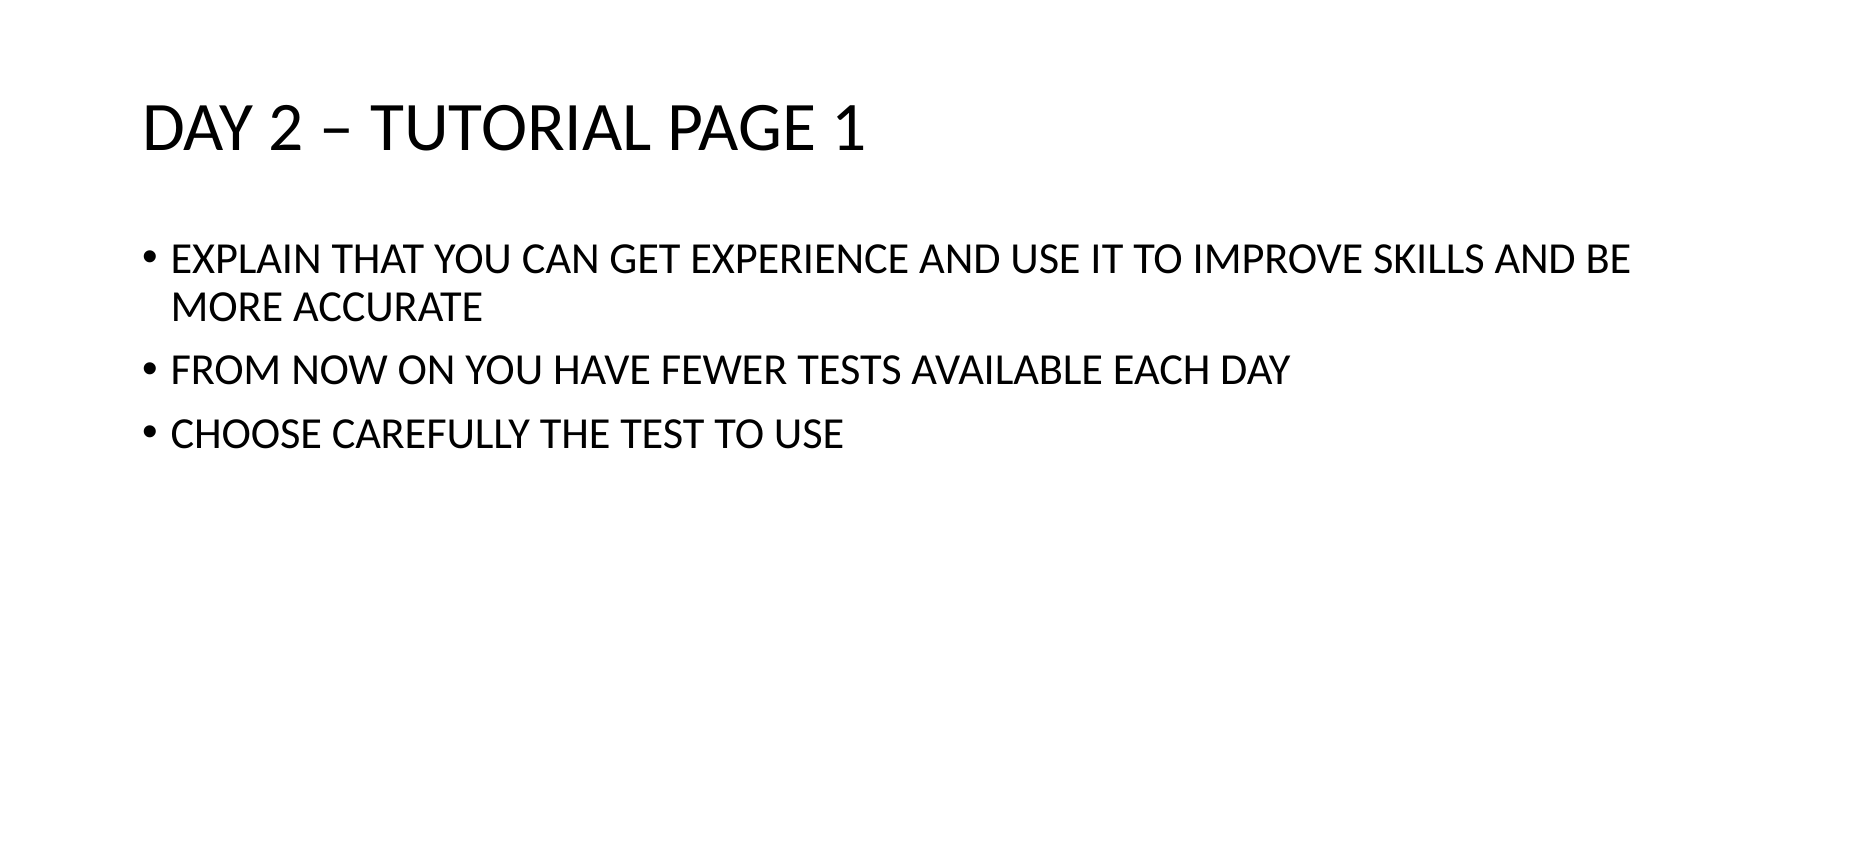

# DAY 2 – TUTORIAL PAGE 1
EXPLAIN THAT YOU CAN GET EXPERIENCE AND USE IT TO IMPROVE SKILLS AND BE MORE ACCURATE
FROM NOW ON YOU HAVE FEWER TESTS AVAILABLE EACH DAY
CHOOSE CAREFULLY THE TEST TO USE